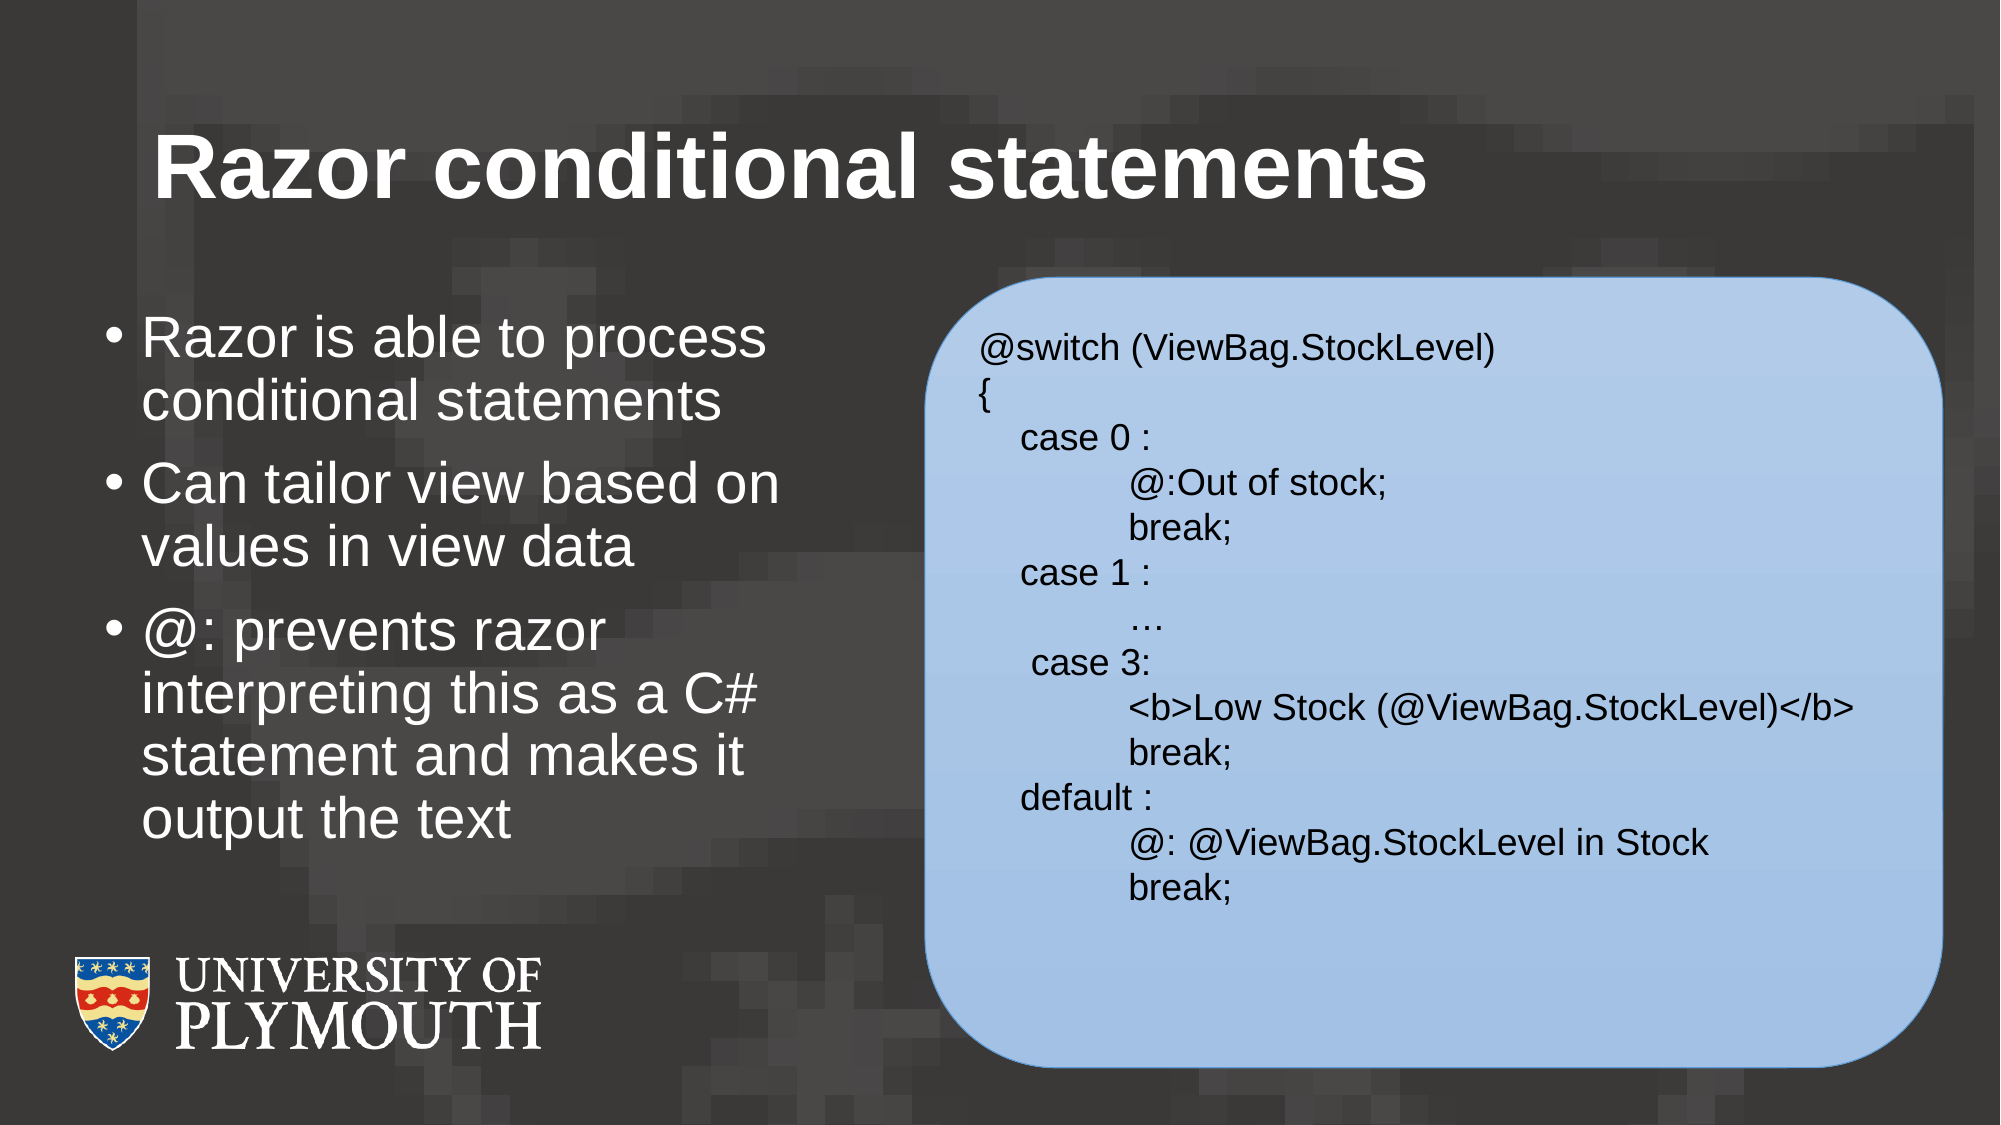

# Razor conditional statements
@switch (ViewBag.StockLevel)
{
    case 0 :
	@:Out of stock;
	break;
    case 1 :
	…
     case 3:
 	<b>Low Stock (@ViewBag.StockLevel)</b>
    	break;
    default :
	@: @ViewBag.StockLevel in Stock
	break;
Razor is able to process conditional statements
Can tailor view based on values in view data
@: prevents razor interpreting this as a C# statement and makes it output the text